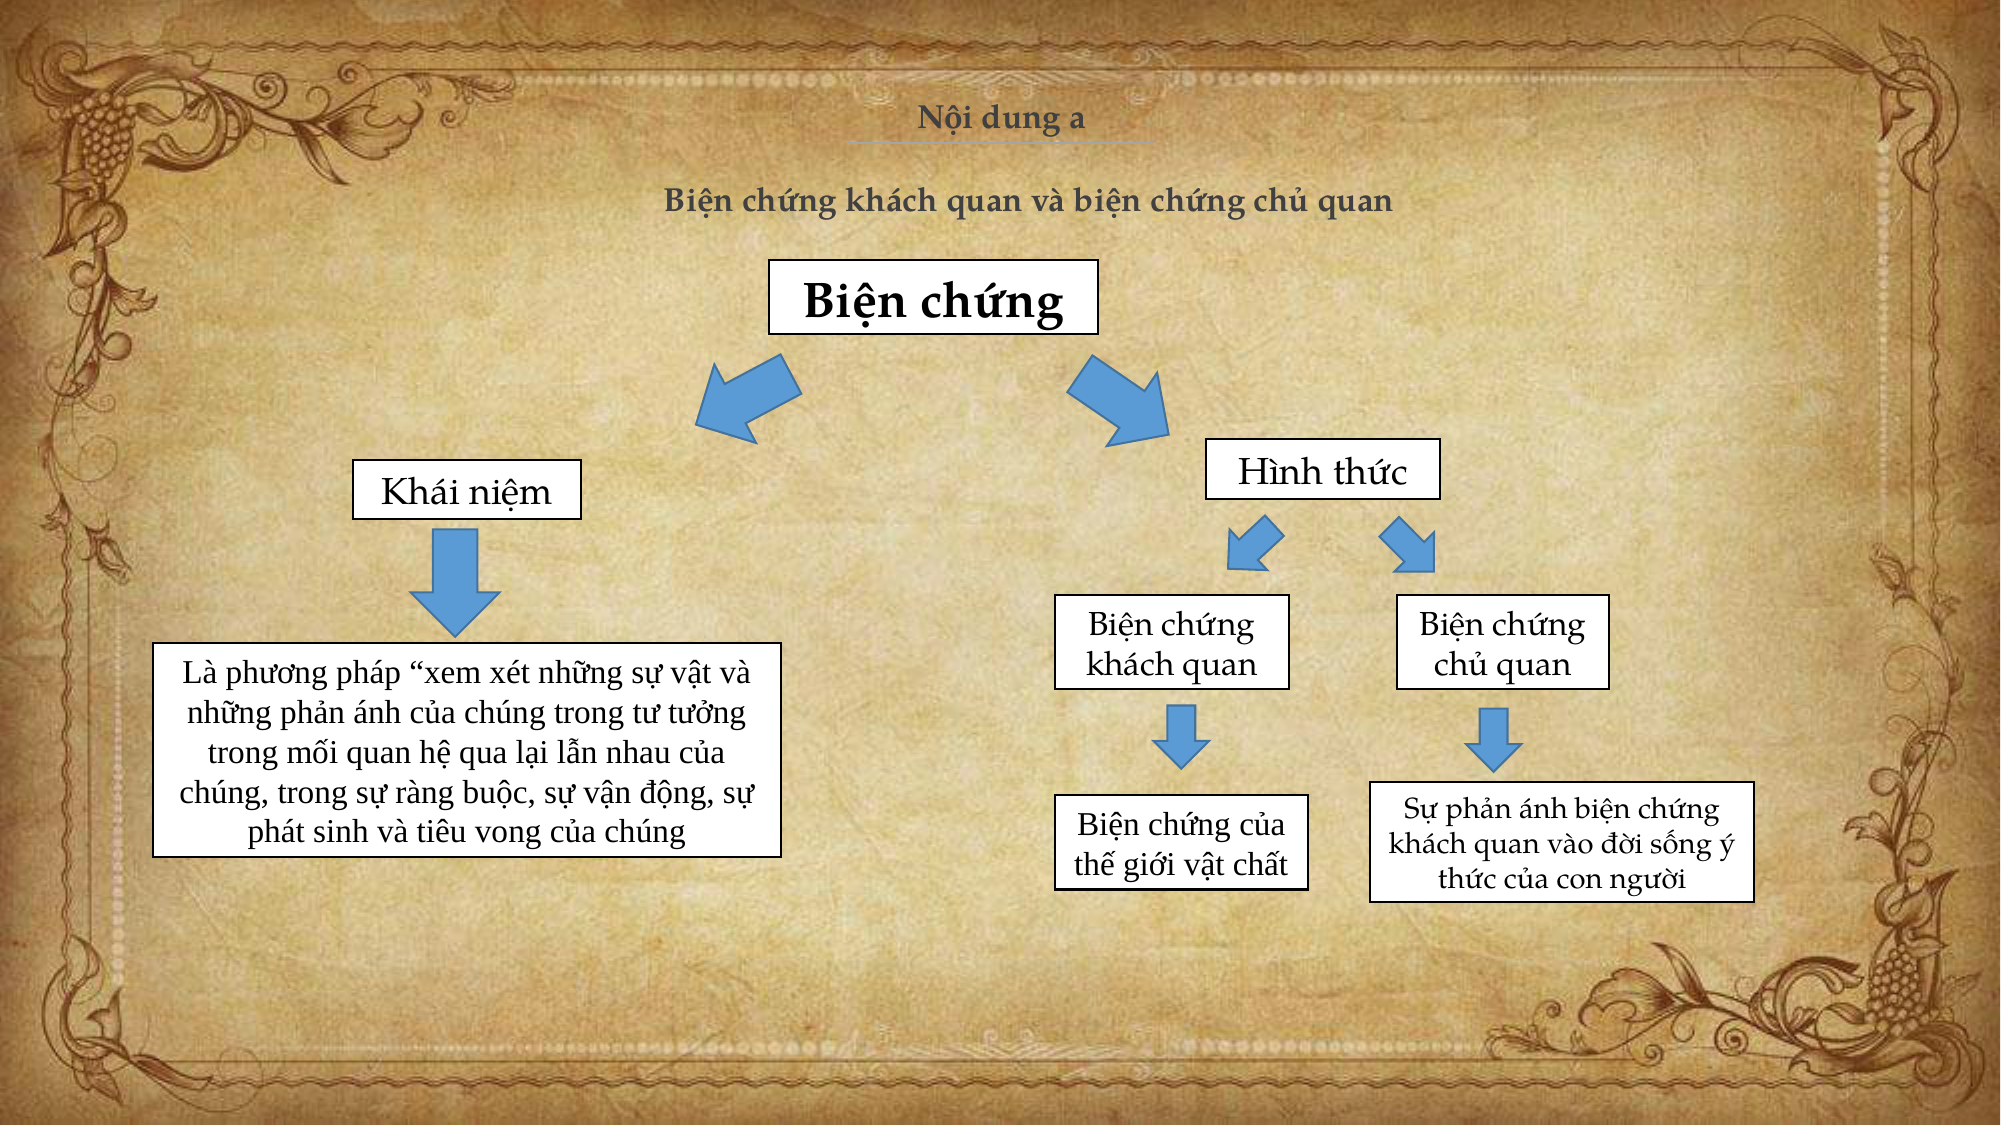

Nội dung a
Biện chứng khách quan và biện chứng chủ quan
Biện chứng

Hình thức
Khái niệm

Biện chứng khách quan
Biện chứng chủ quan
Là phương pháp “xem xét những sự vật và những phản ánh của chúng trong tư tưởng trong mối quan hệ qua lại lẫn nhau của chúng, trong sự ràng buộc, sự vận động, sự phát sinh và tiêu vong của chúng

Sự phản ánh biện chứng khách quan vào đời sống ý thức của con người
Biện chứng của thế giới vật chất